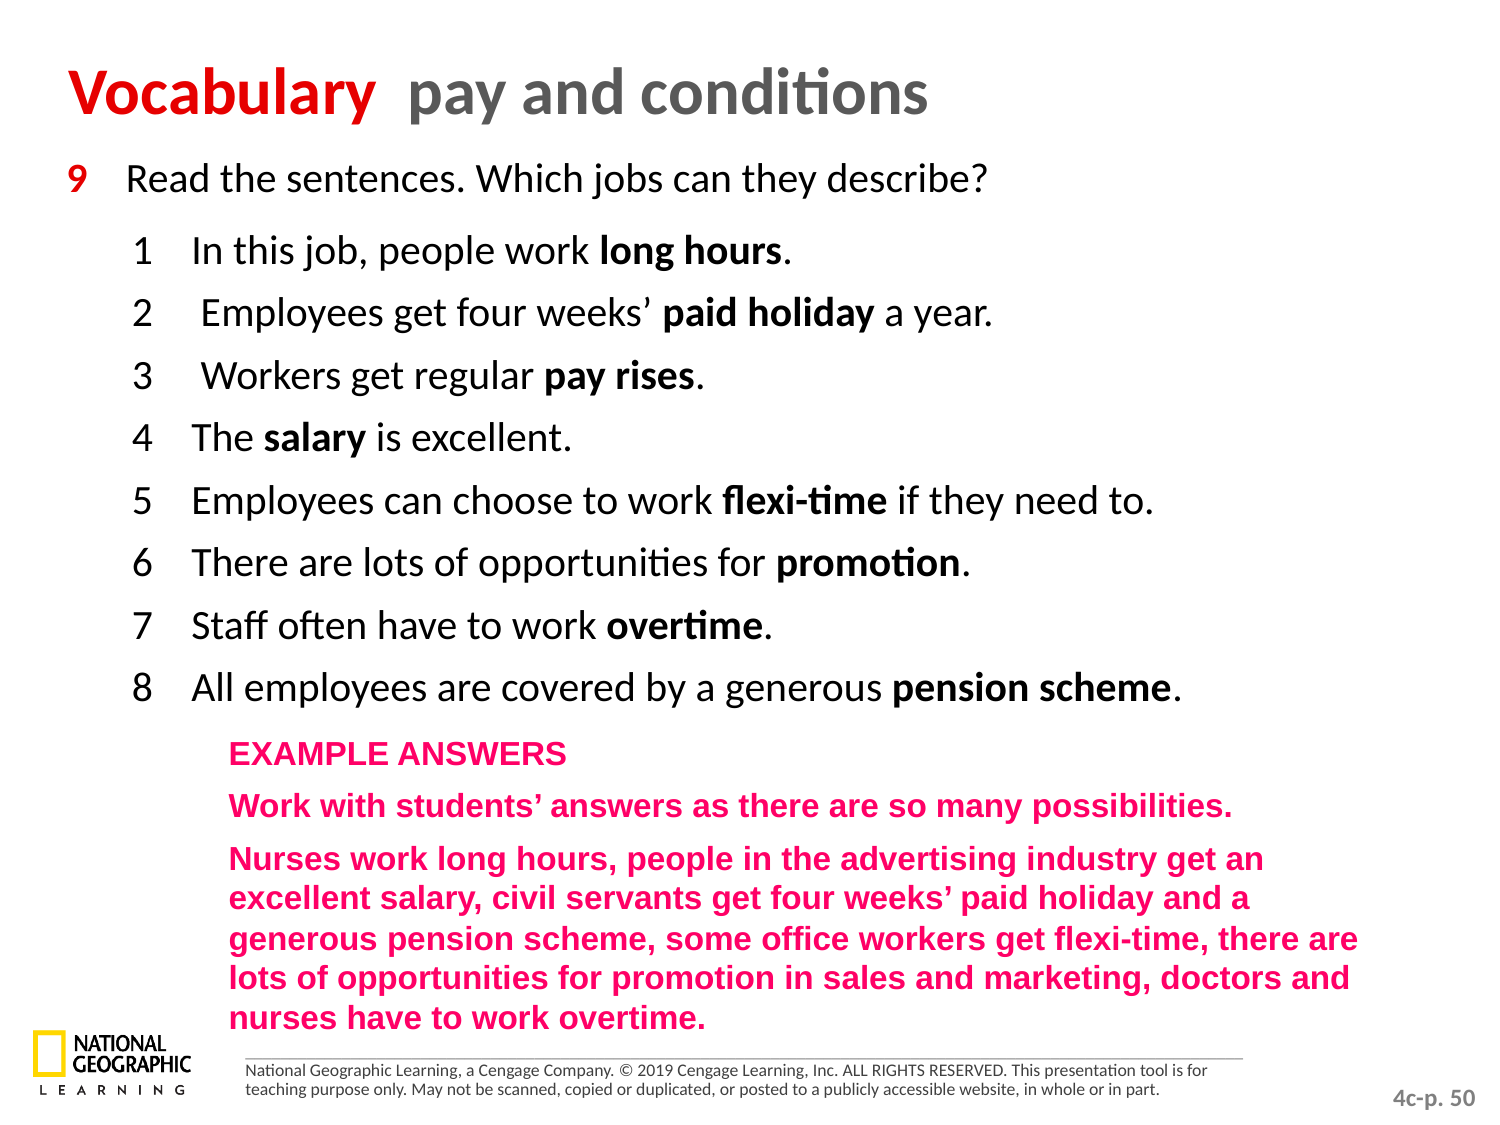

Vocabulary  pay and conditions
9 	Read the sentences. Which jobs can they describe?
1 	In this job, people work long hours.
2	 Employees get four weeks’ paid holiday a year.
3	 Workers get regular pay rises.
4 	The salary is excellent.
5 	Employees can choose to work flexi-time if they need to.
6 	There are lots of opportunities for promotion.
7 	Staff often have to work overtime.
8 	All employees are covered by a generous pension scheme.
EXAMPLE ANSWERS
Work with students’ answers as there are so many possibilities.
Nurses work long hours, people in the advertising industry get an excellent salary, civil servants get four weeks’ paid holiday and a generous pension scheme, some office workers get flexi-time, there are lots of opportunities for promotion in sales and marketing, doctors and nurses have to work overtime.
4c-p. 50